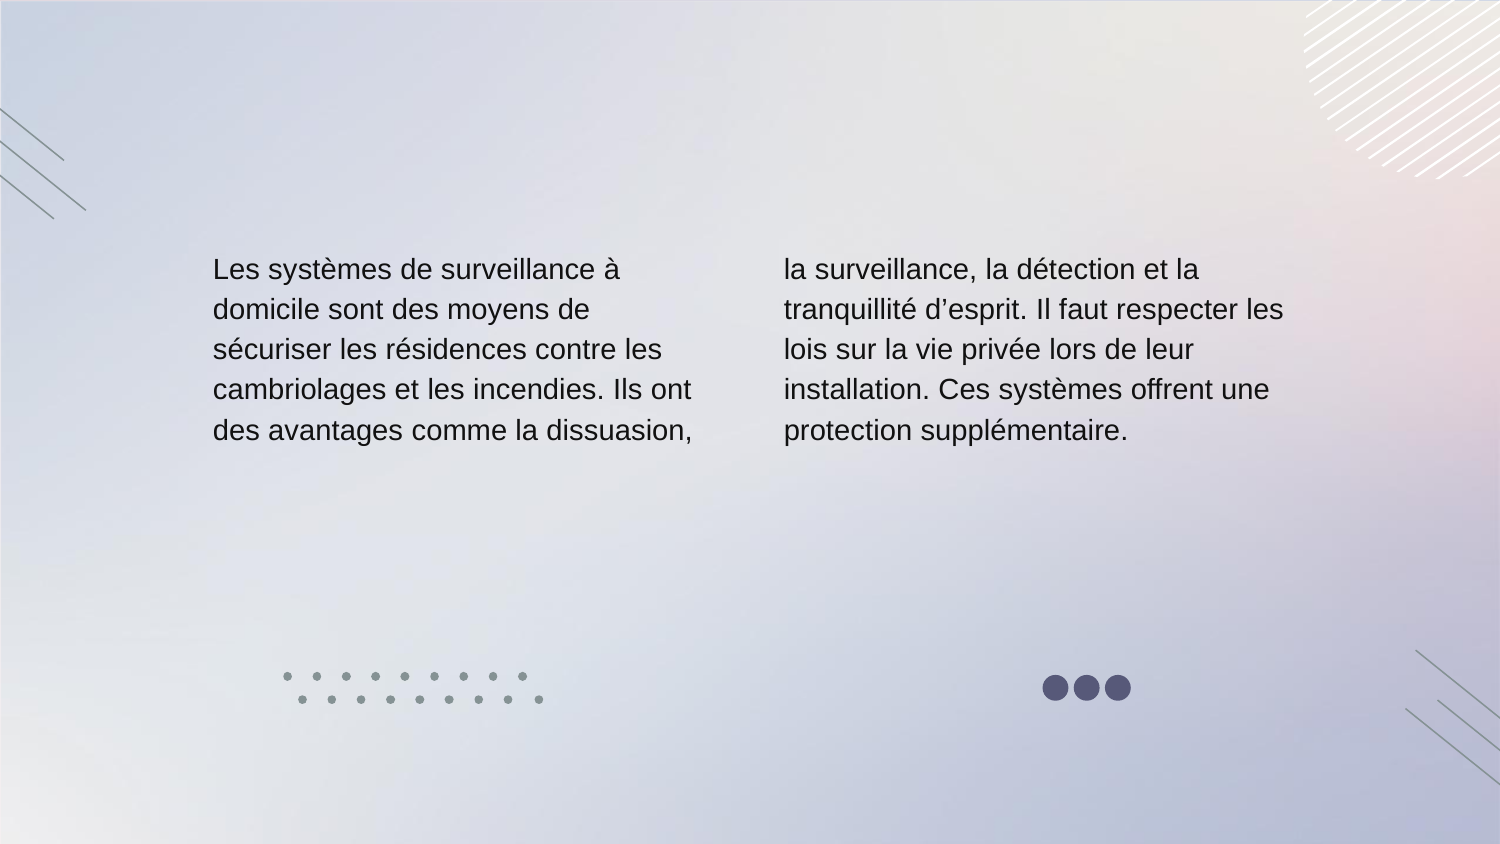

Les systèmes de surveillance à domicile sont des moyens de sécuriser les résidences contre les cambriolages et les incendies. Ils ont des avantages comme la dissuasion,
la surveillance, la détection et la tranquillité d’esprit. Il faut respecter les lois sur la vie privée lors de leur installation. Ces systèmes offrent une protection supplémentaire.